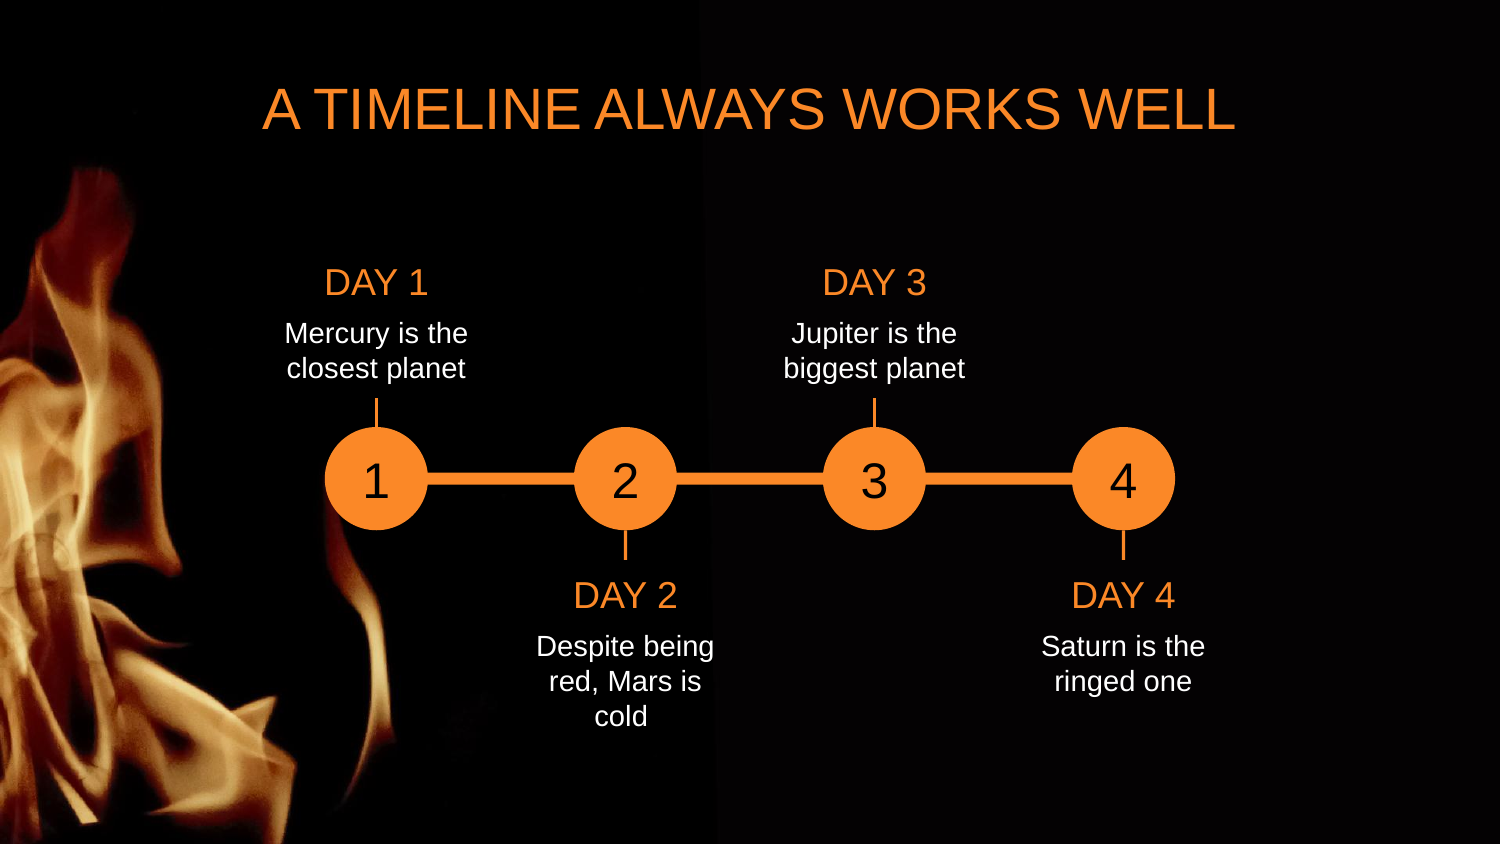

# A TIMELINE ALWAYS WORKS WELL
DAY 1
DAY 3
Mercury is the closest planet
Jupiter is the biggest planet
1
2
3
4

DAY 2
DAY 4
Despite being red, Mars is cold
Saturn is the ringed one